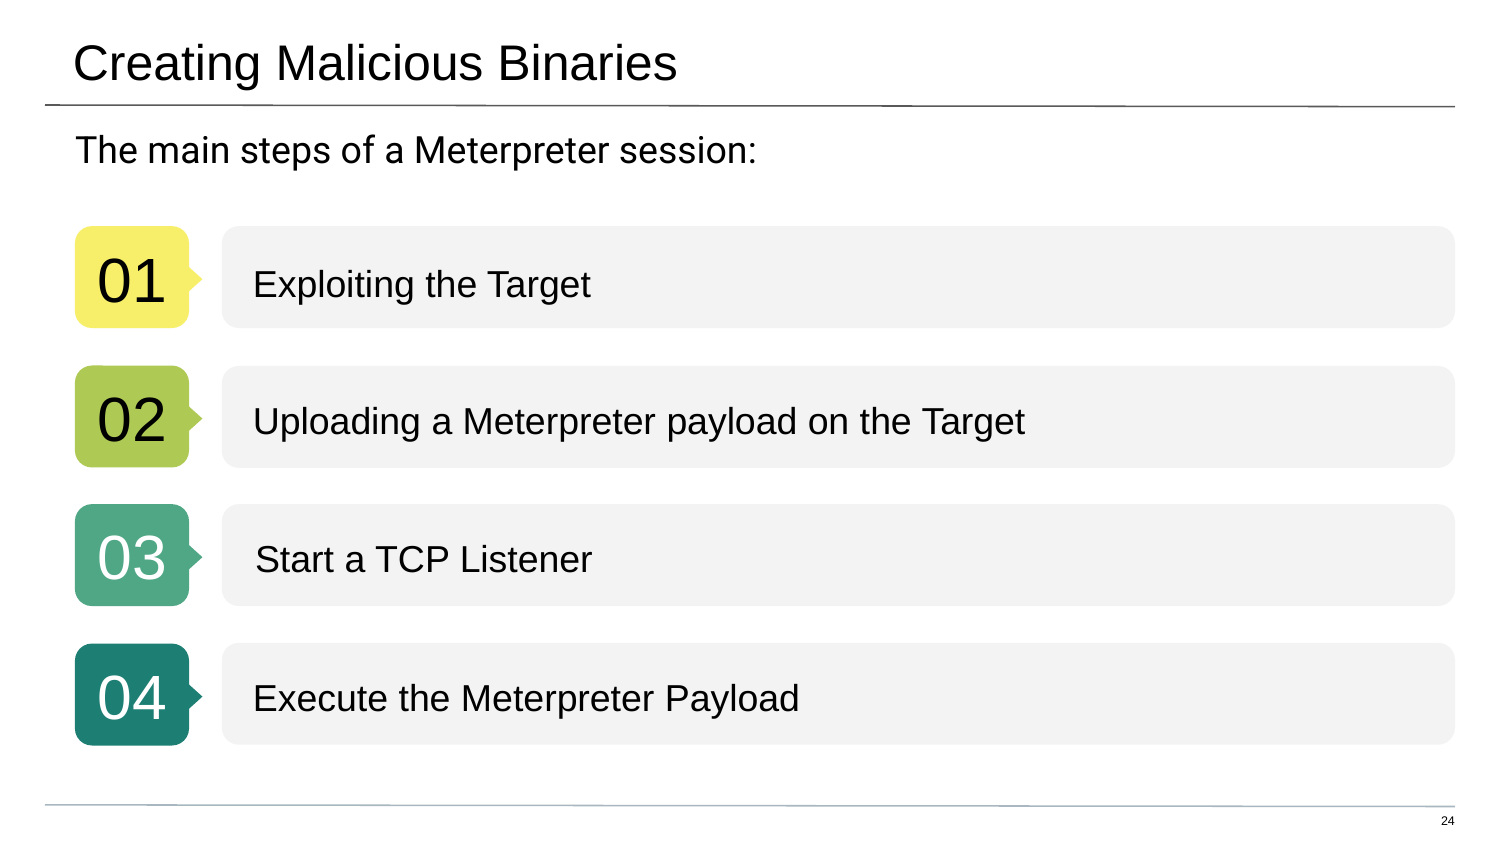

# Creating Malicious Binaries
The main steps of a Meterpreter session:
Exploiting the Target
Uploading a Meterpreter payload on the Target
Start a TCP Listener
Execute the Meterpreter Payload

24